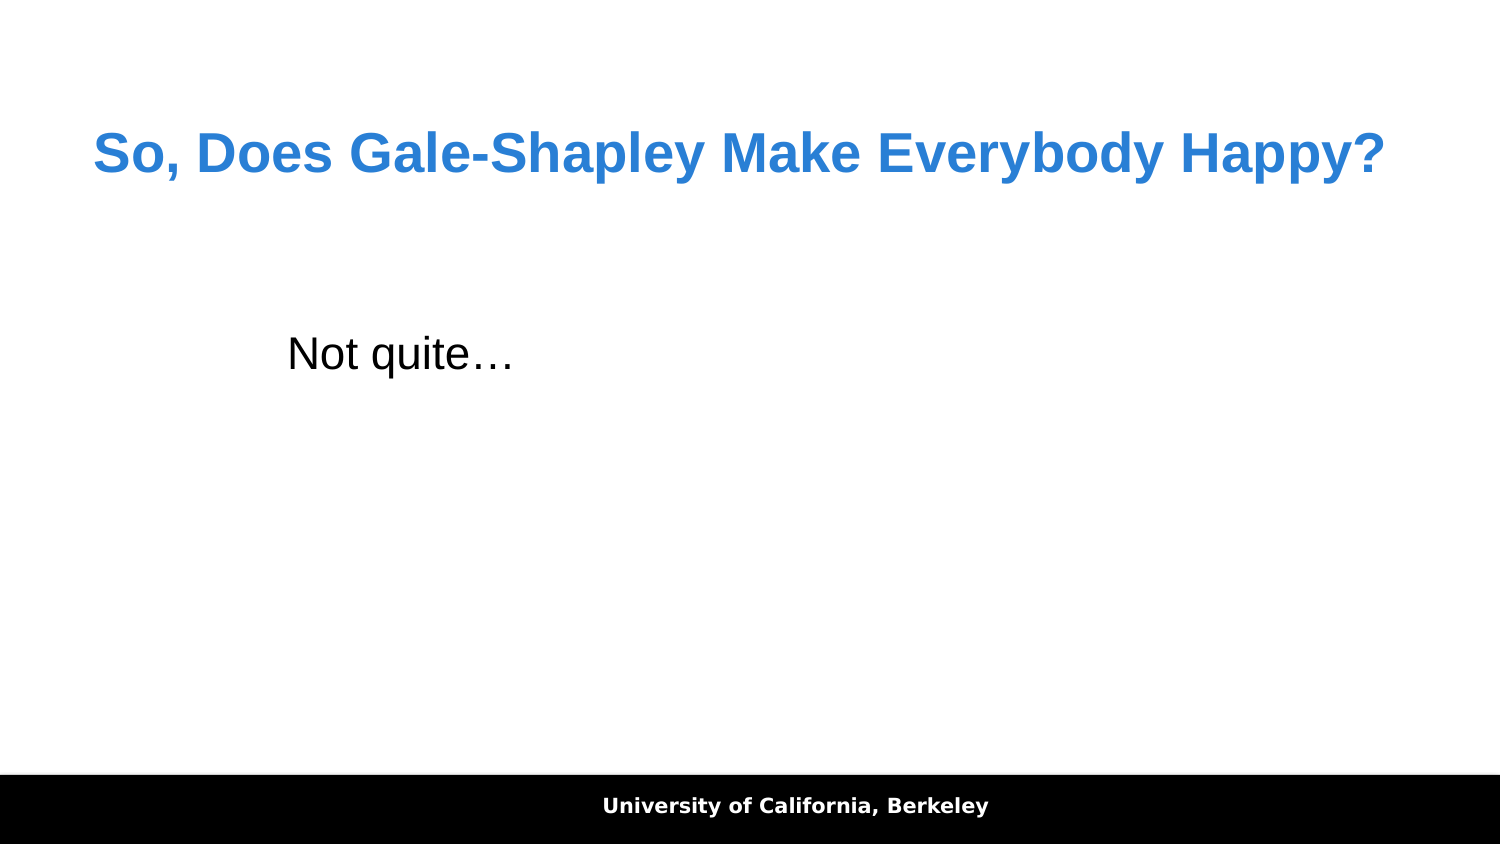

# So, Does Gale-Shapley Make Everybody Happy?
Not quite…
University of California, Berkeley